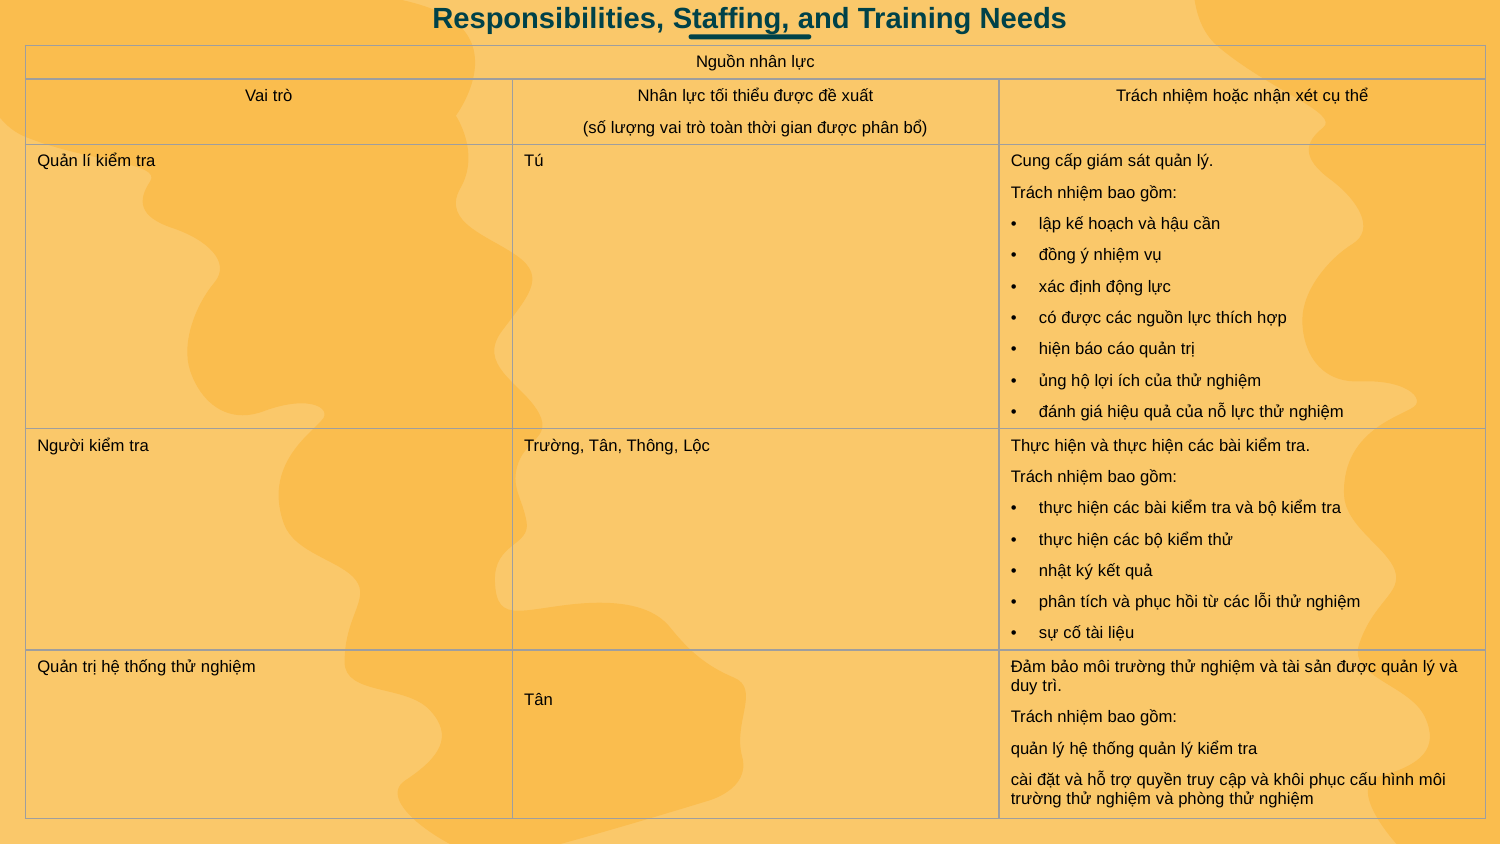

# Responsibilities, Staffing, and Training Needs

| Nguồn nhân lực |  |  |
| --- | --- | --- |
| Vai trò | Nhân lực tối thiểu được đề xuất (số lượng vai trò toàn thời gian được phân bổ) | Trách nhiệm hoặc nhận xét cụ thể |
| Quản lí kiểm tra | Tú | Cung cấp giám sát quản lý.  Trách nhiệm bao gồm:  lập kế hoạch và hậu cần  đồng ý nhiệm vụ  xác định động lực  có được các nguồn lực thích hợp  hiện báo cáo quản trị  ủng hộ lợi ích của thử nghiệm  đánh giá hiệu quả của nỗ lực thử nghiệm |
| Người kiểm tra | Trường, Tân, Thông, Lộc | Thực hiện và thực hiện các bài kiểm tra.  Trách nhiệm bao gồm:  thực hiện các bài kiểm tra và bộ kiểm tra  thực hiện các bộ kiểm thử  nhật ký kết quả  phân tích và phục hồi từ các lỗi thử nghiệm  sự cố tài liệu |
| Quản trị hệ thống thử nghiệm | Tân | Đảm bảo môi trường thử nghiệm và tài sản được quản lý và duy trì.  Trách nhiệm bao gồm:  quản lý hệ thống quản lý kiểm tra  cài đặt và hỗ trợ quyền truy cập và khôi phục cấu hình môi trường thử nghiệm và phòng thử nghiệm |